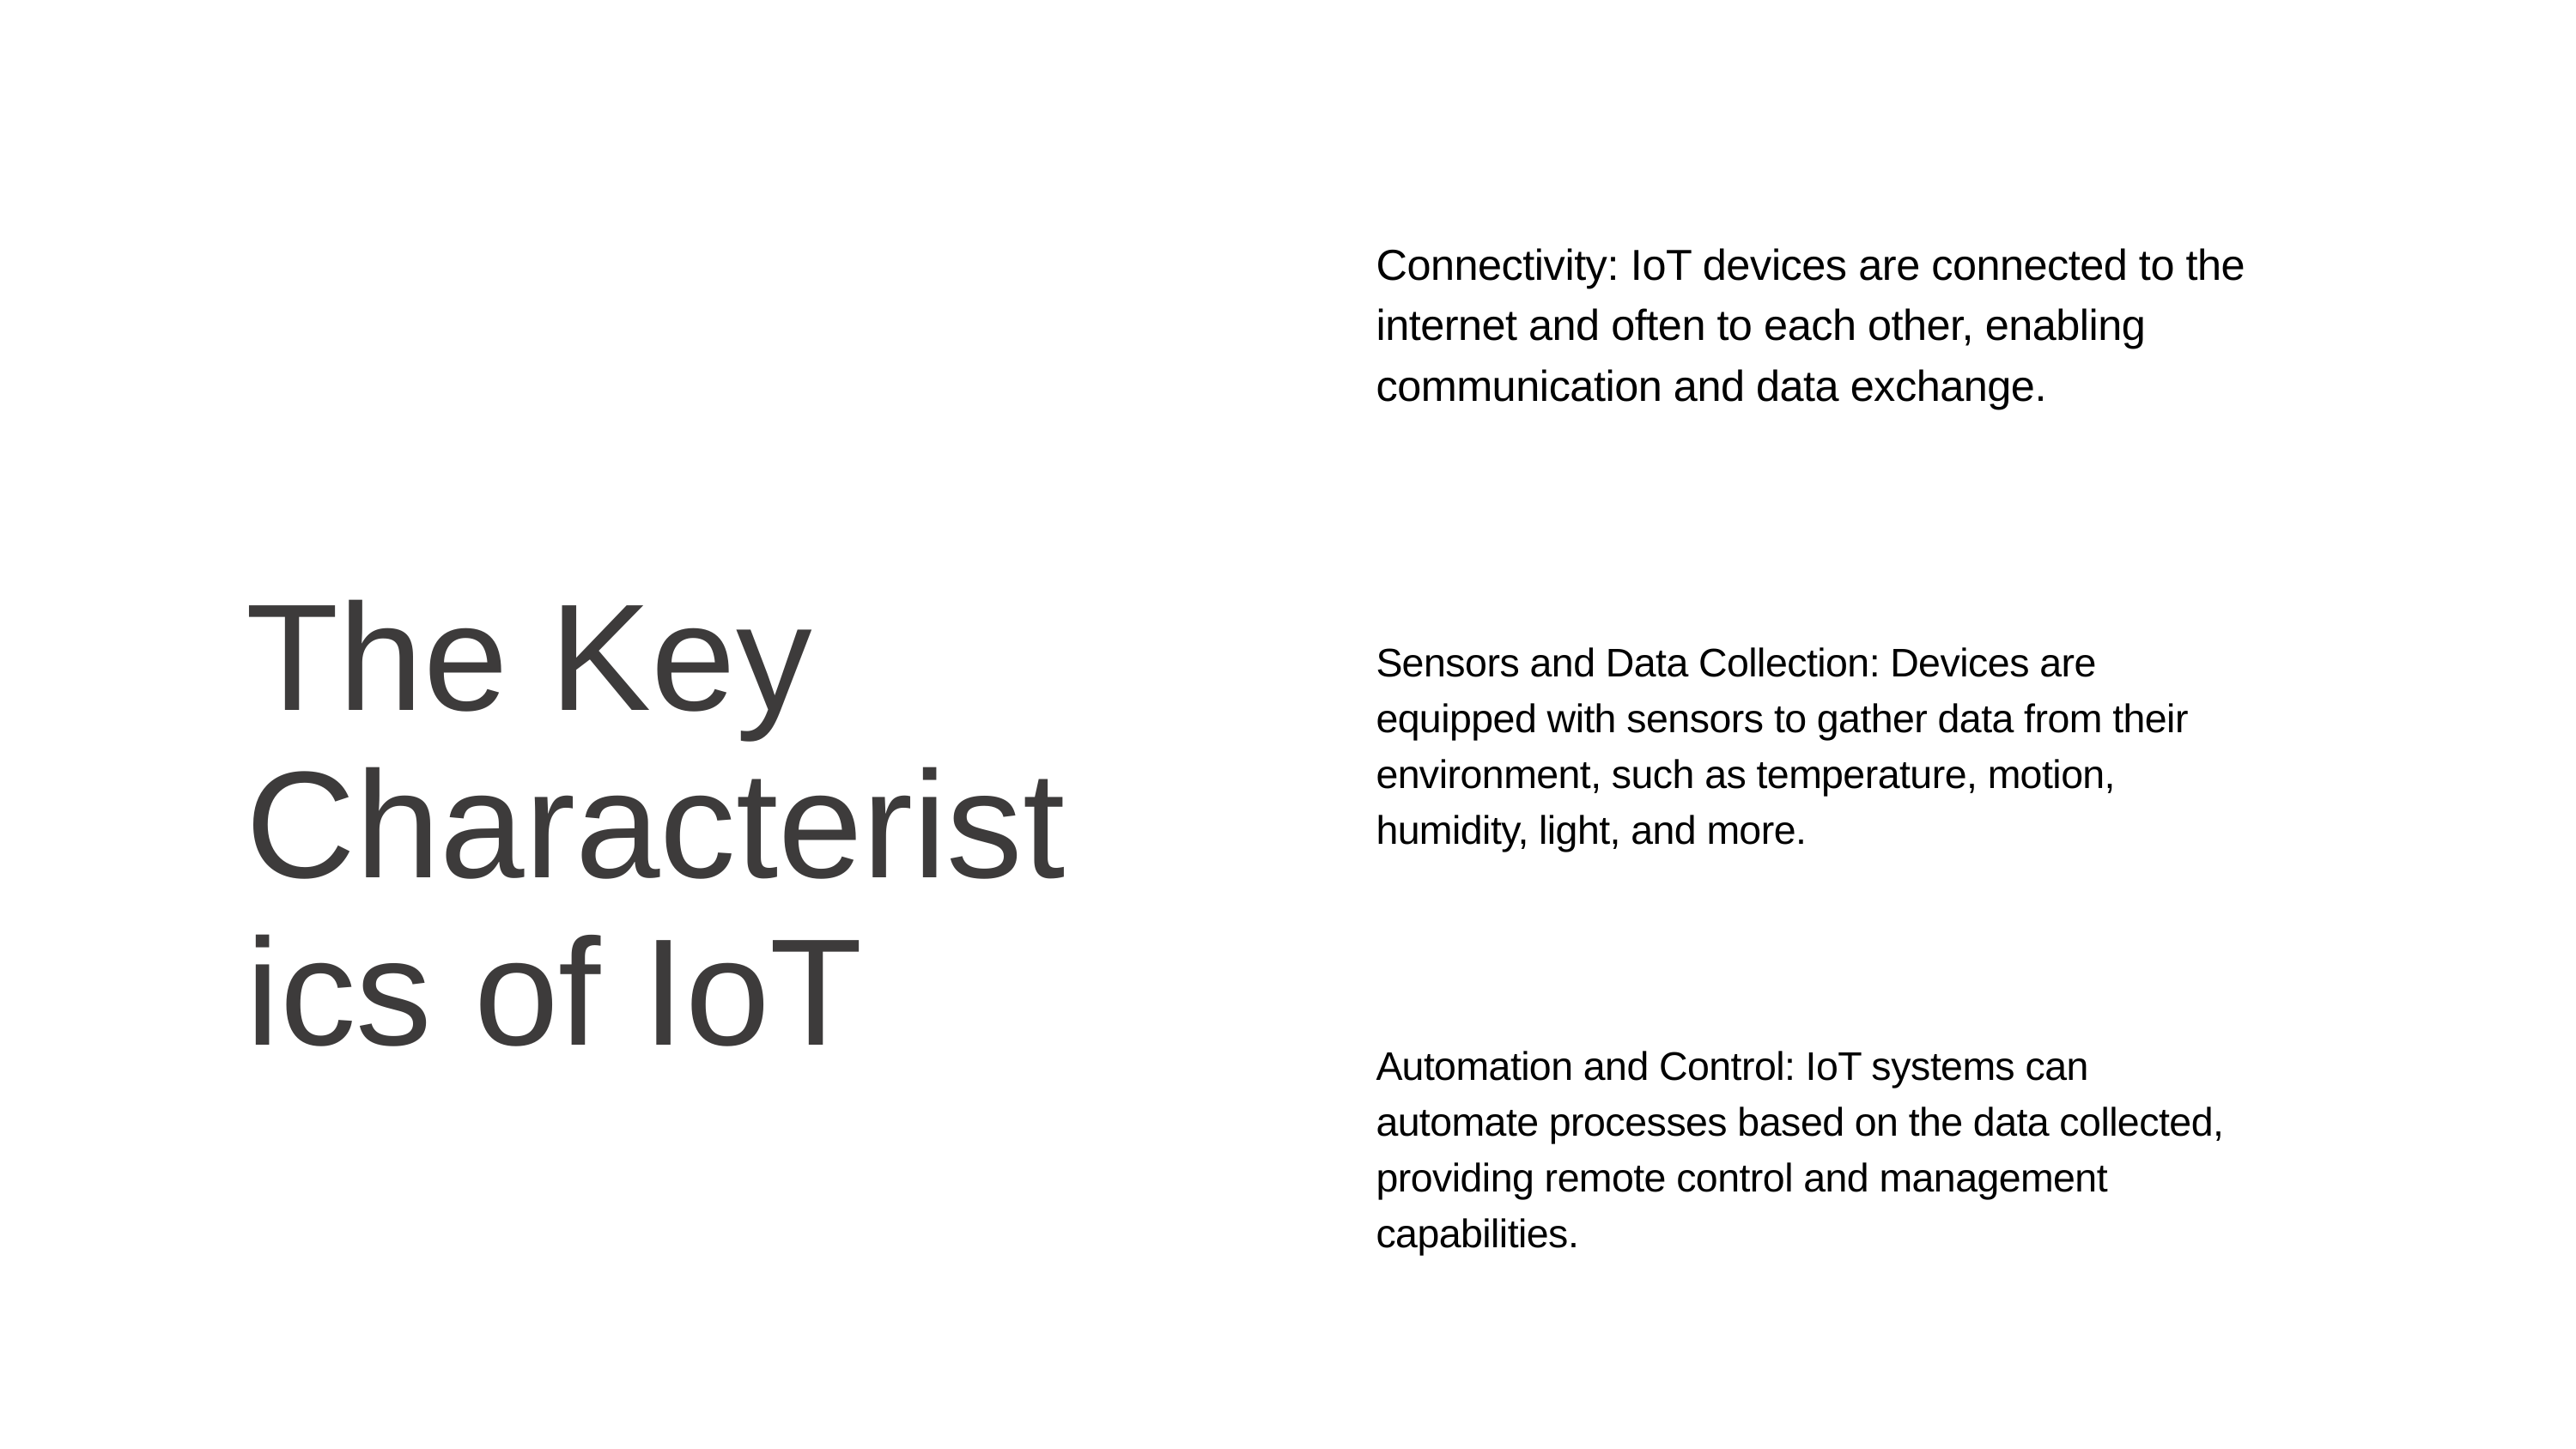

Connectivity: IoT devices are connected to the internet and often to each other, enabling communication and data exchange.
Sensors and Data Collection: Devices are equipped with sensors to gather data from their environment, such as temperature, motion, humidity, light, and more.
Automation and Control: IoT systems can automate processes based on the data collected, providing remote control and management capabilities.

The Key Characteristics of IoT